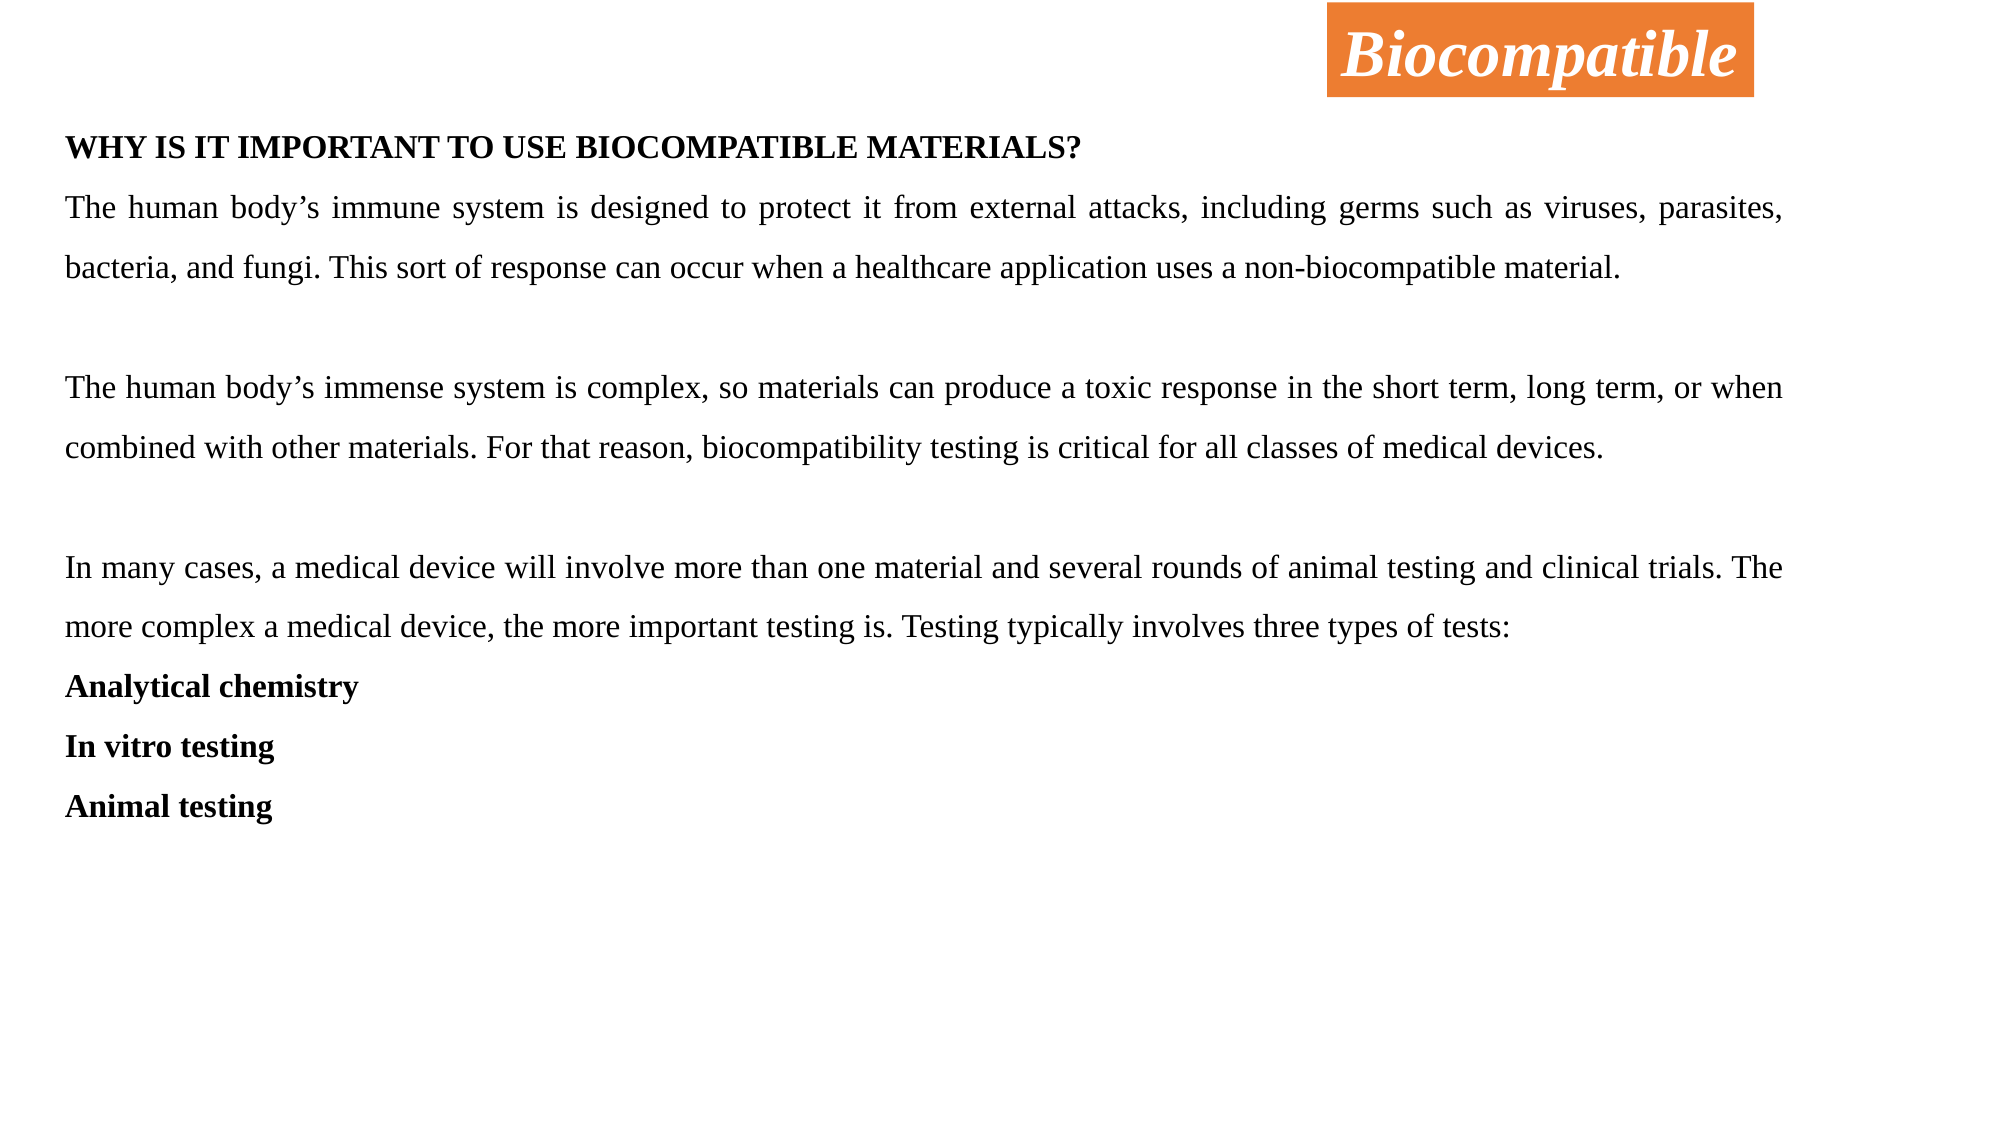

Biocompatible
WHY IS IT IMPORTANT TO USE BIOCOMPATIBLE MATERIALS?
The human body’s immune system is designed to protect it from external attacks, including germs such as viruses, parasites, bacteria, and fungi. This sort of response can occur when a healthcare application uses a non-biocompatible material.

The human body’s immense system is complex, so materials can produce a toxic response in the short term, long term, or when combined with other materials. For that reason, biocompatibility testing is critical for all classes of medical devices.

In many cases, a medical device will involve more than one material and several rounds of animal testing and clinical trials. The more complex a medical device, the more important testing is. Testing typically involves three types of tests:
Analytical chemistry
In vitro testing
Animal testing